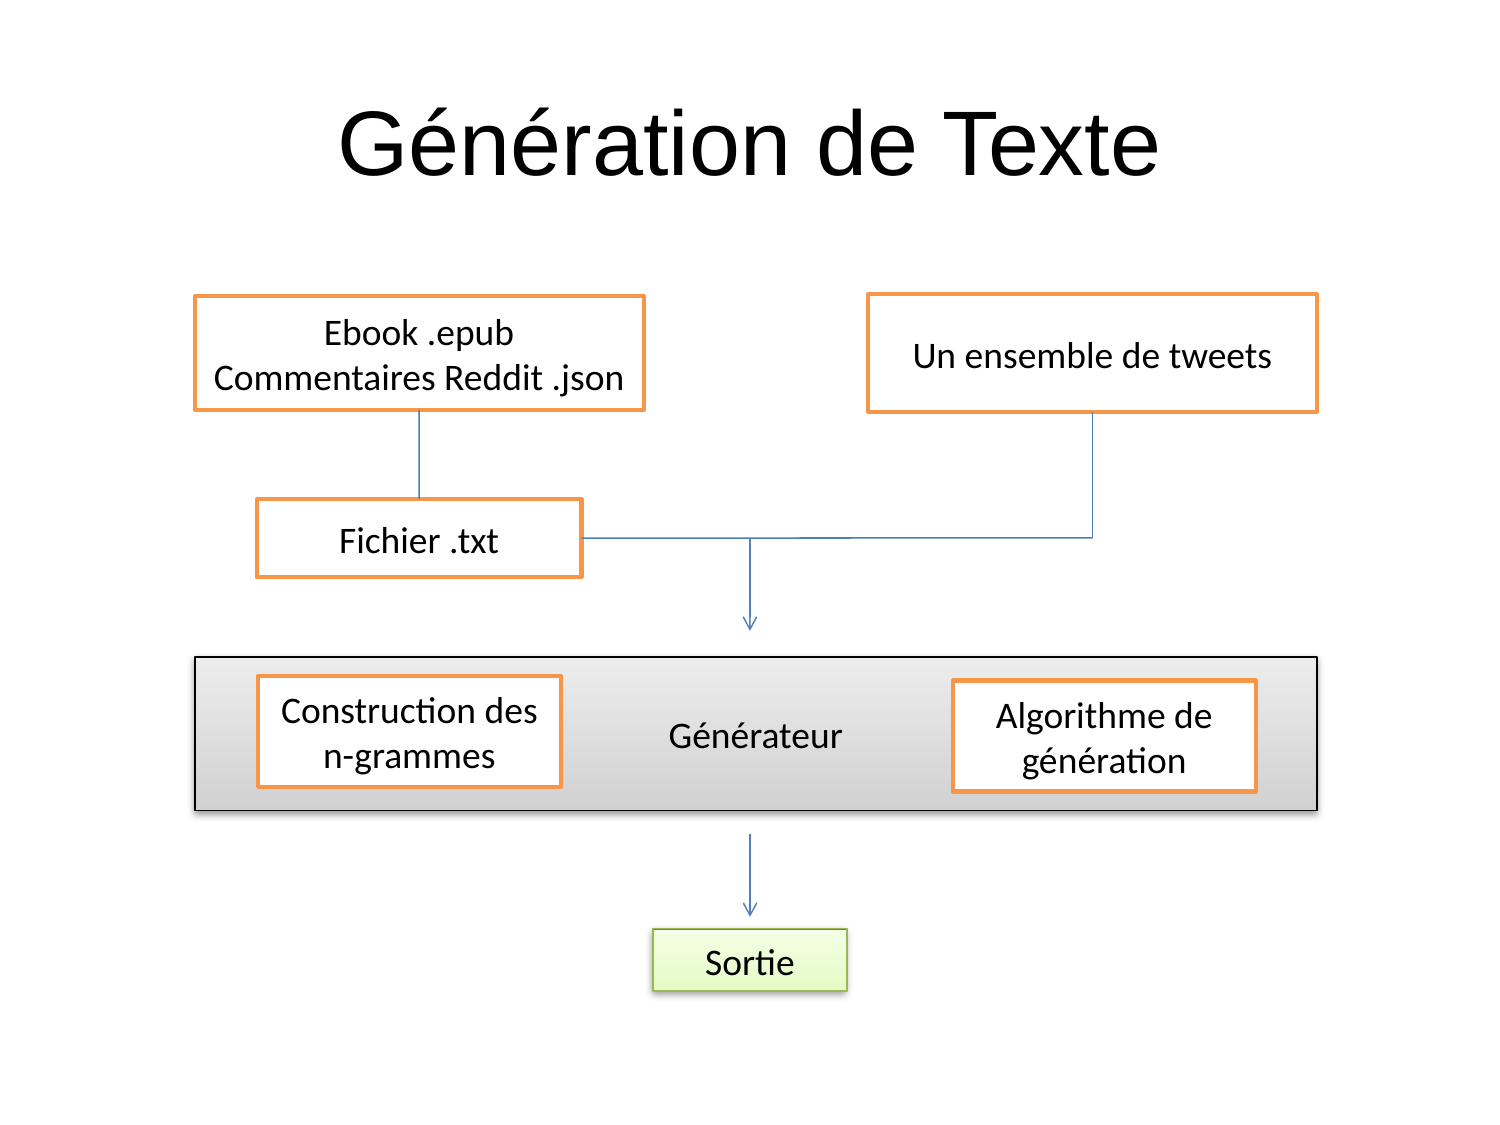

# Génération de Texte
Un ensemble de tweets
Ebook .epub
Commentaires Reddit .json
Fichier .txt
Générateur
Construction des n-grammes
Algorithme de génération
Sortie